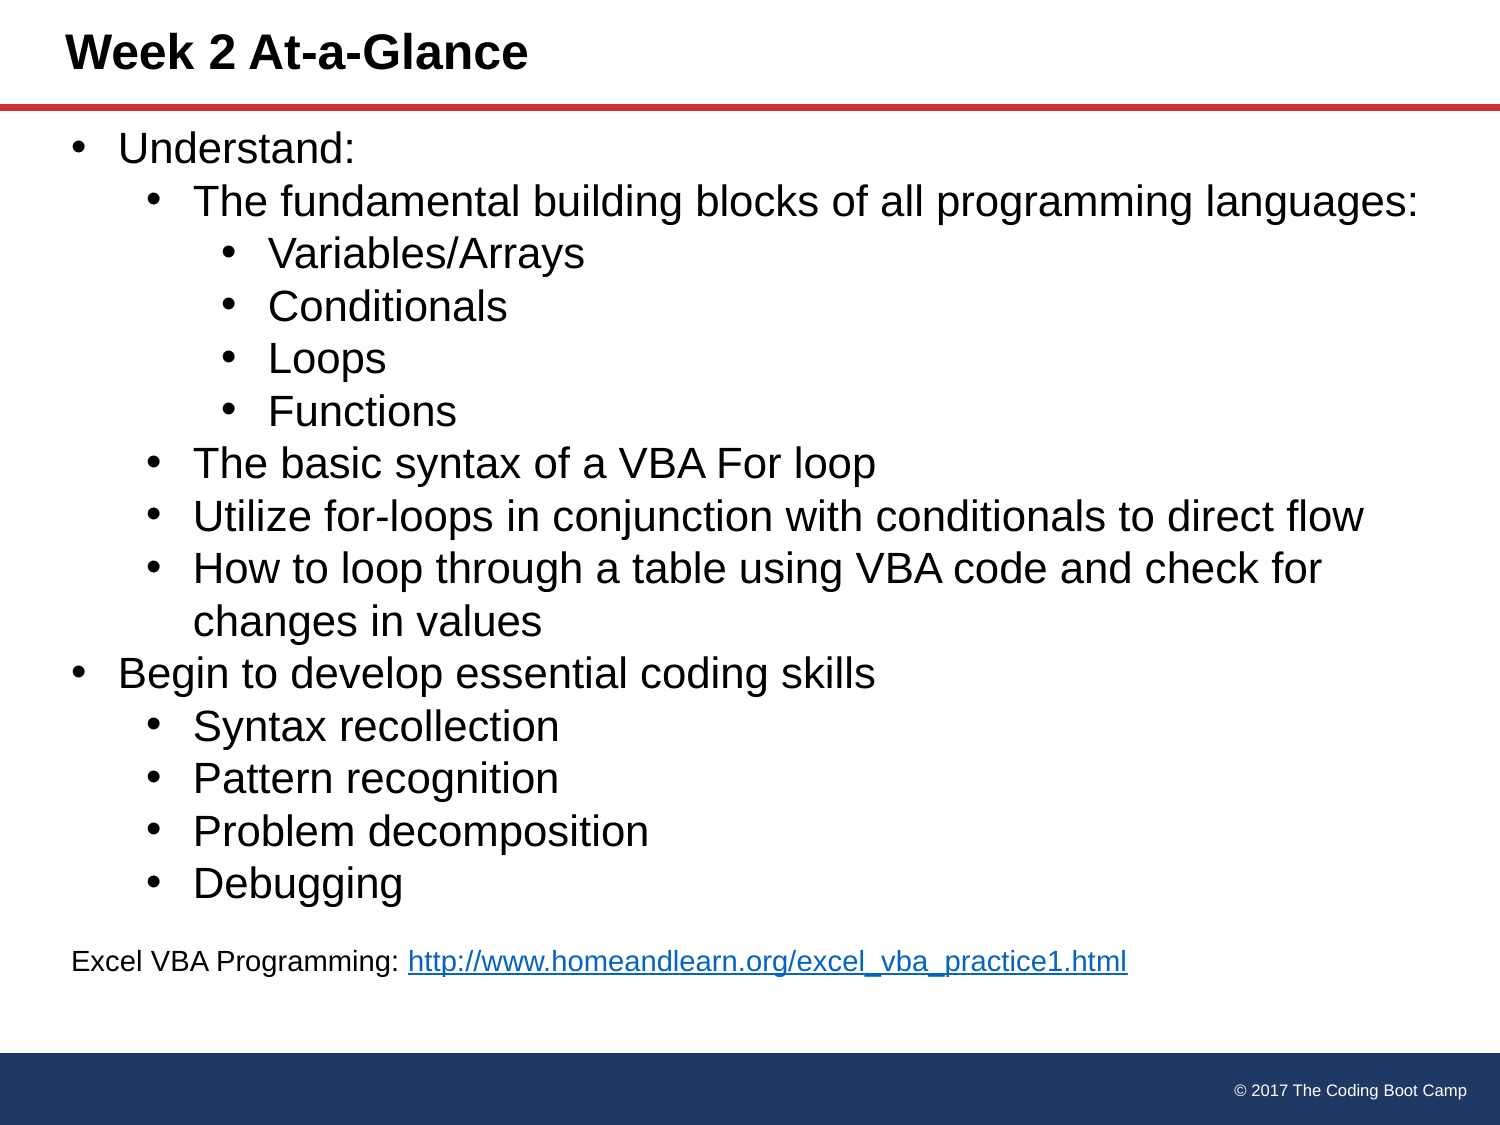

# Week 2 At-a-Glance
Understand:
The fundamental building blocks of all programming languages:
Variables/Arrays
Conditionals
Loops
Functions
The basic syntax of a VBA For loop
Utilize for-loops in conjunction with conditionals to direct flow
How to loop through a table using VBA code and check for changes in values
Begin to develop essential coding skills
Syntax recollection
Pattern recognition
Problem decomposition
Debugging

Excel VBA Programming: http://www.homeandlearn.org/excel_vba_practice1.html